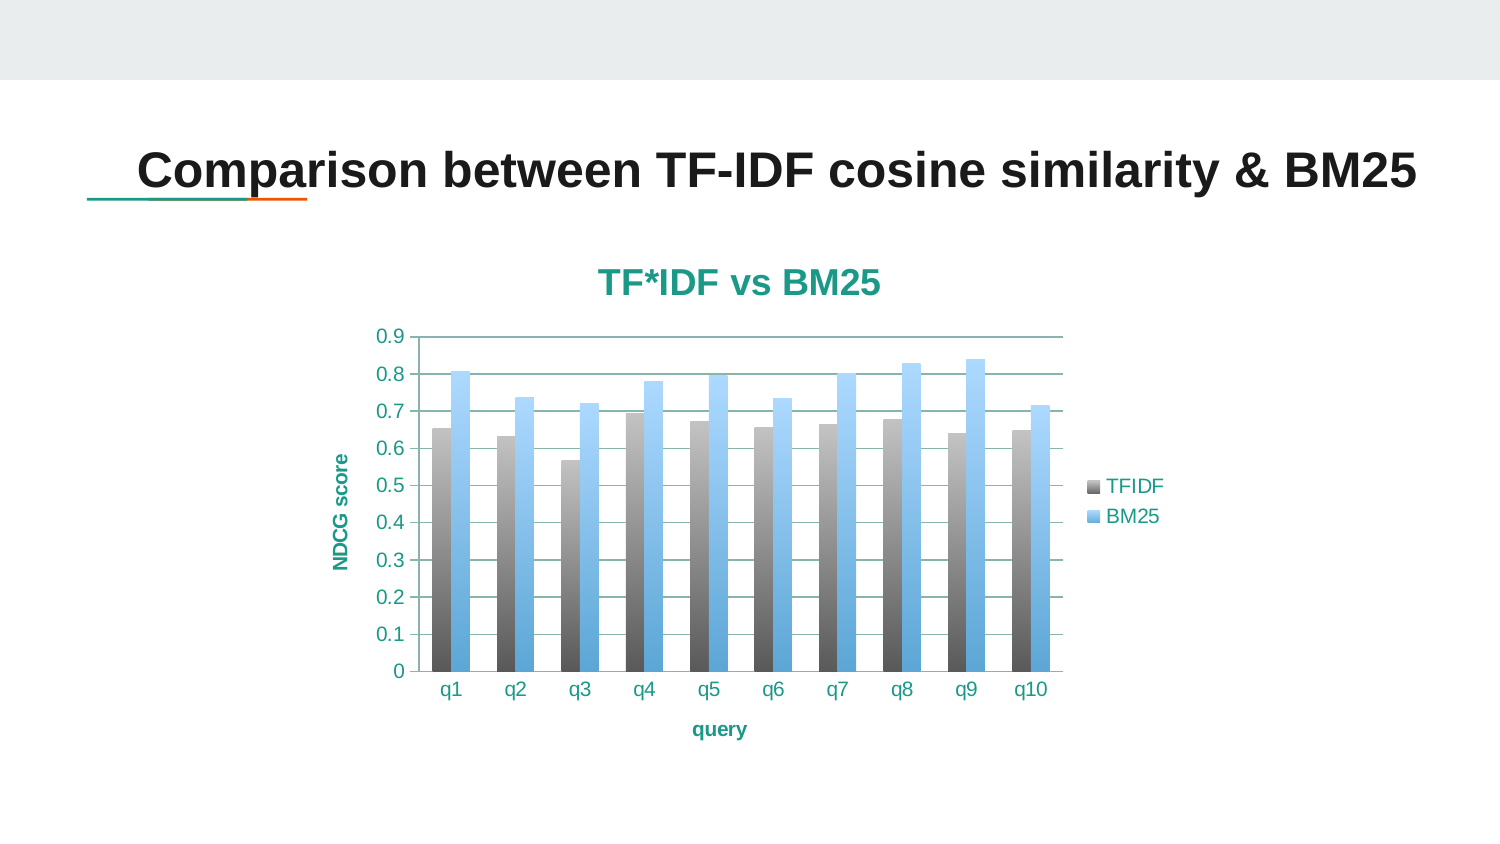

Comparison between TF-IDF cosine similarity & BM25

### Chart: TF*IDF vs BM25

| Category | TFIDF | BM25 |
|---|---|---|
| q1 | 0.654155074452 | 0.806378063113 |
| q2 | 0.632463337094 | 0.737351955432 |
| q3 | 0.566550918688 | 0.721017989347 |
| q4 | 0.694318271407 | 0.77911792684 |
| q5 | 0.673311423906 | 0.797066726111 |
| q6 | 0.656900116204 | 0.733546938788 |
| q7 | 0.662910586477 | 0.800716675476 |
| q8 | 0.676797135326 | 0.827047988122 |
| q9 | 0.638882900825 | 0.83831893516 |
| q10 | 0.648769056448 | 0.716522181583 |